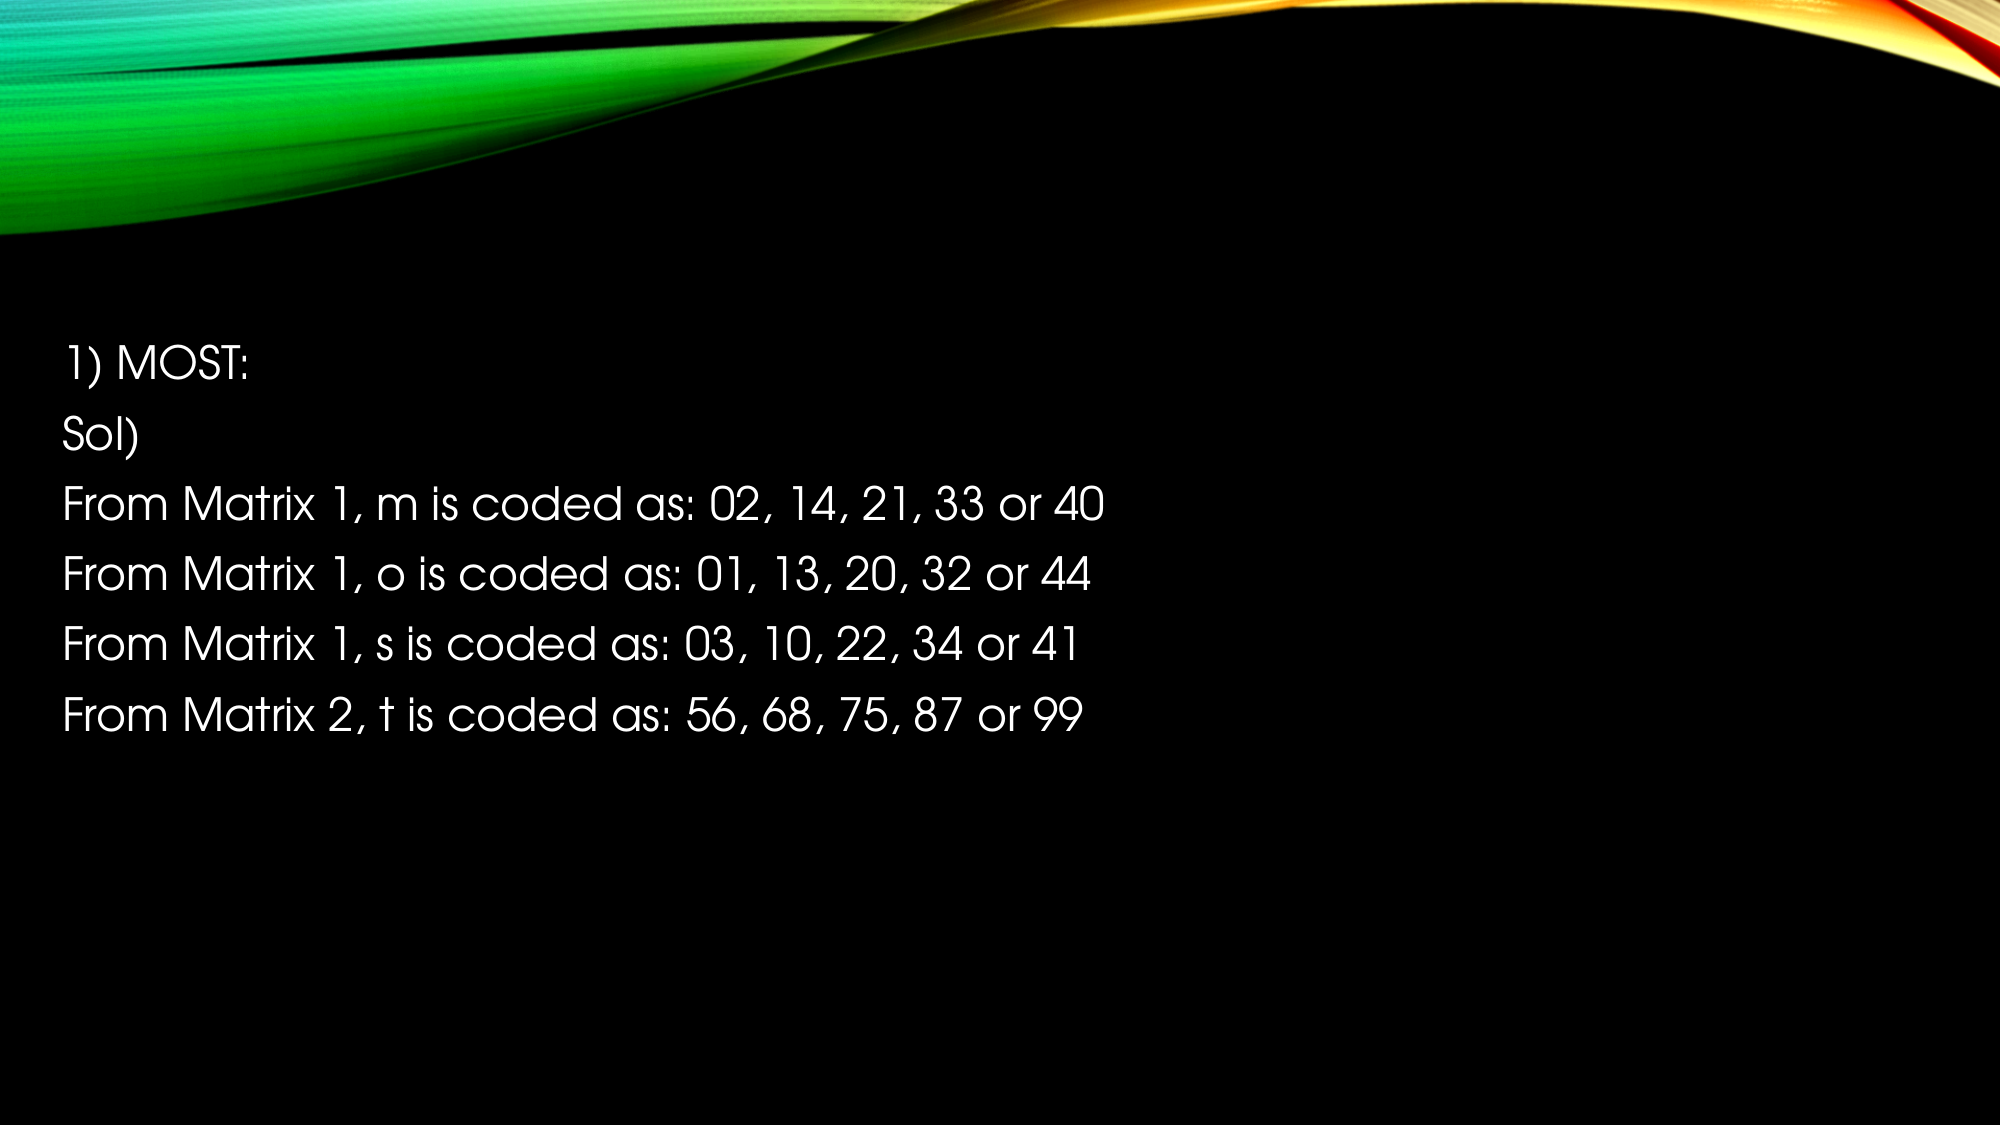

1) MOST:
Sol)
From Matrix 1, m is coded as: 02, 14, 21, 33 or 40
From Matrix 1, o is coded as: 01, 13, 20, 32 or 44
From Matrix 1, s is coded as: 03, 10, 22, 34 or 41
From Matrix 2, t is coded as: 56, 68, 75, 87 or 99